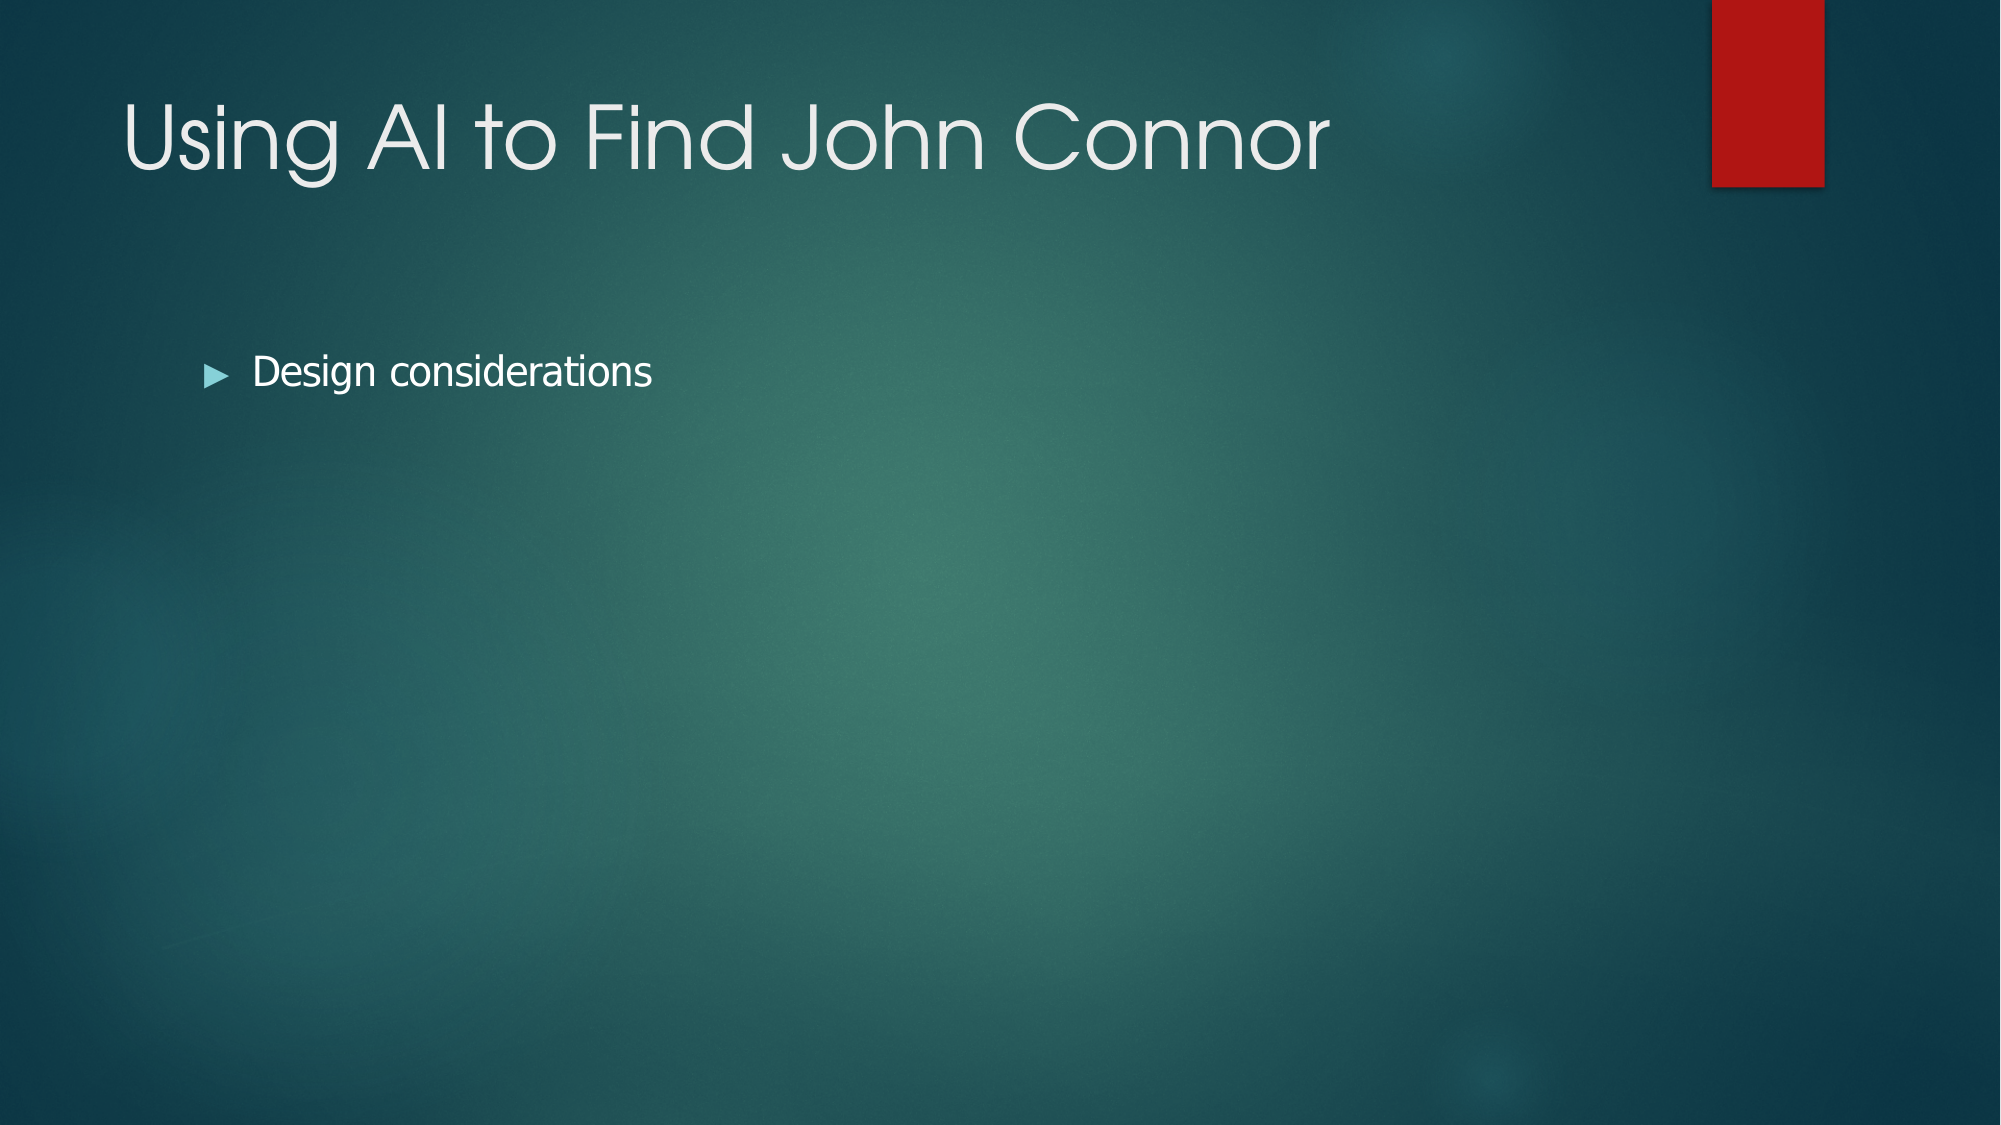

# Using AI to Find John Connor
Design considerations